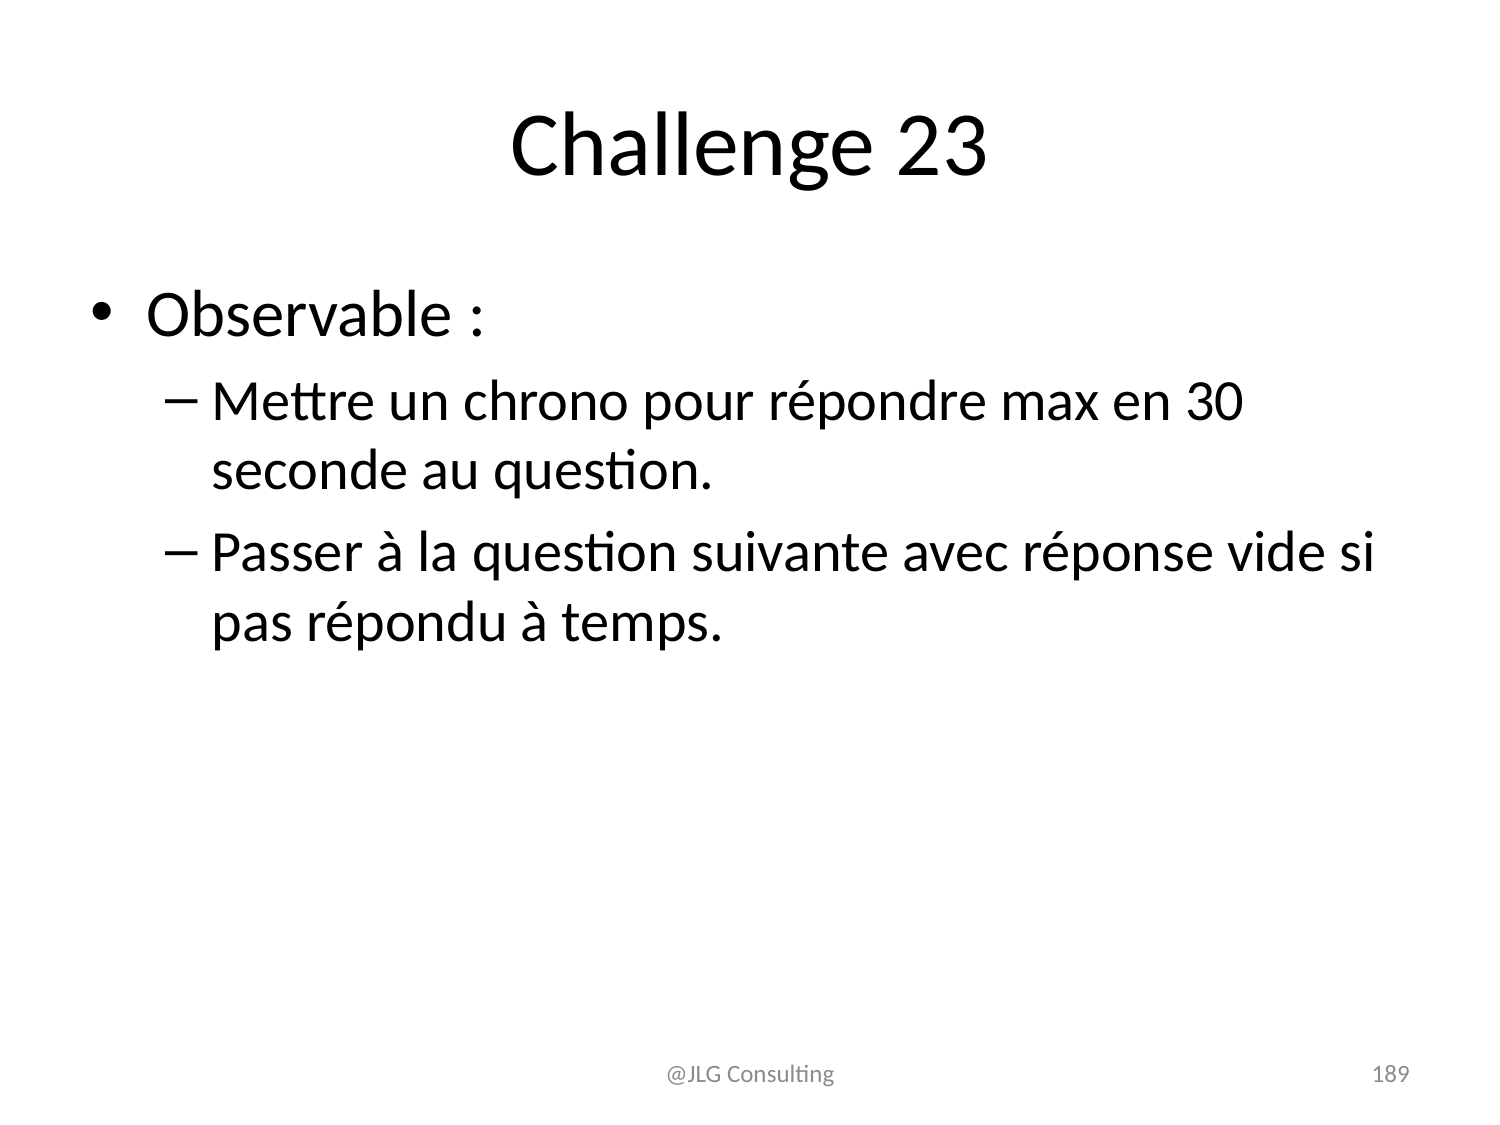

# Challenge 23
Observable :
Mettre un chrono pour répondre max en 30 seconde au question.
Passer à la question suivante avec réponse vide si pas répondu à temps.
@JLG Consulting
189